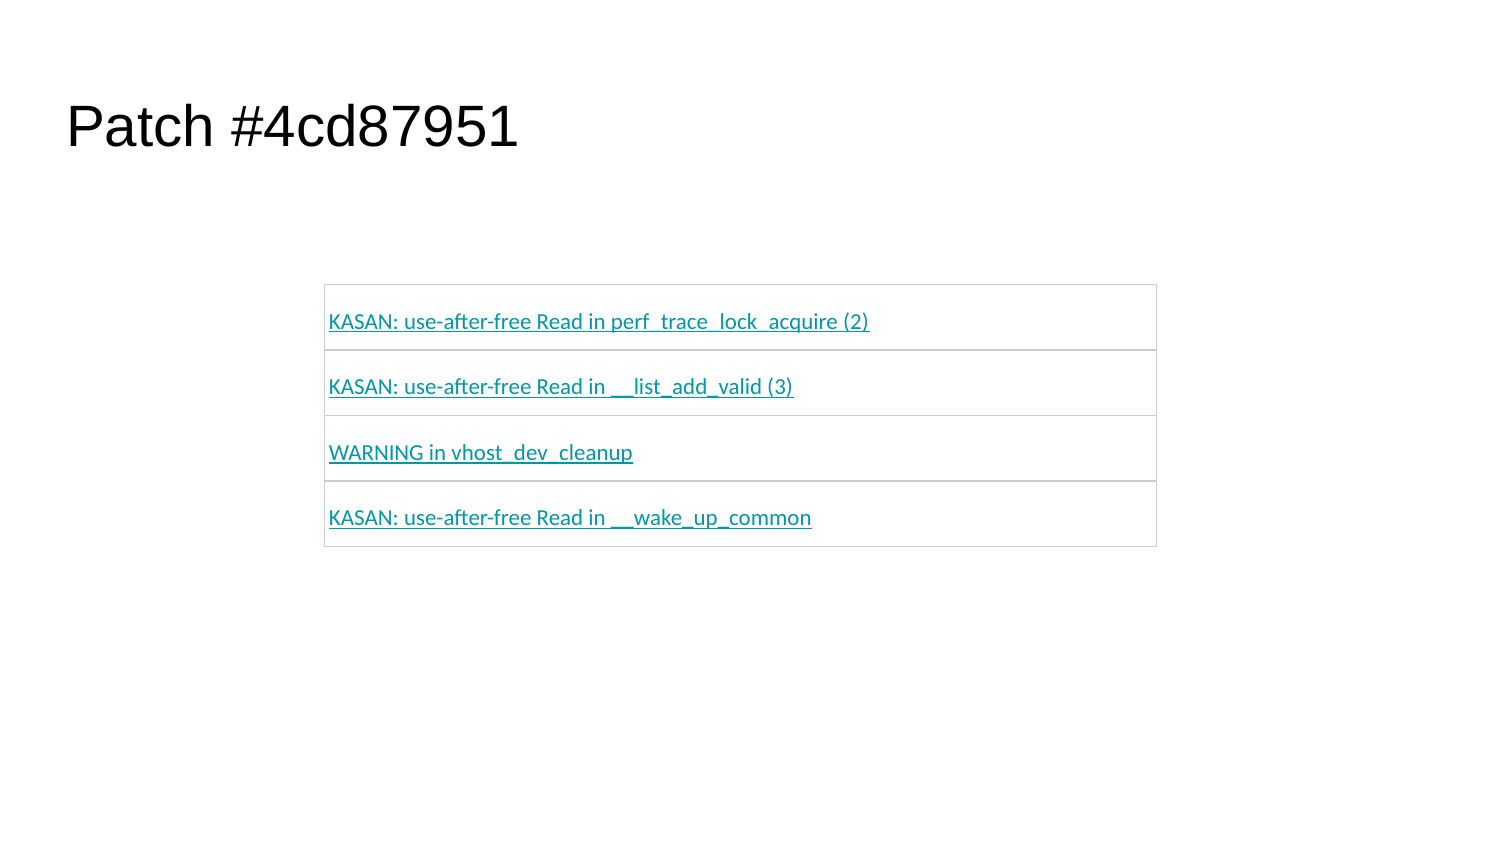

# Patch #4cd87951

| KASAN: use-after-free Read in perf\_trace\_lock\_acquire (2) |
| --- |
| KASAN: use-after-free Read in \_\_list\_add\_valid (3) |
| WARNING in vhost\_dev\_cleanup |
| KASAN: use-after-free Read in \_\_wake\_up\_common |